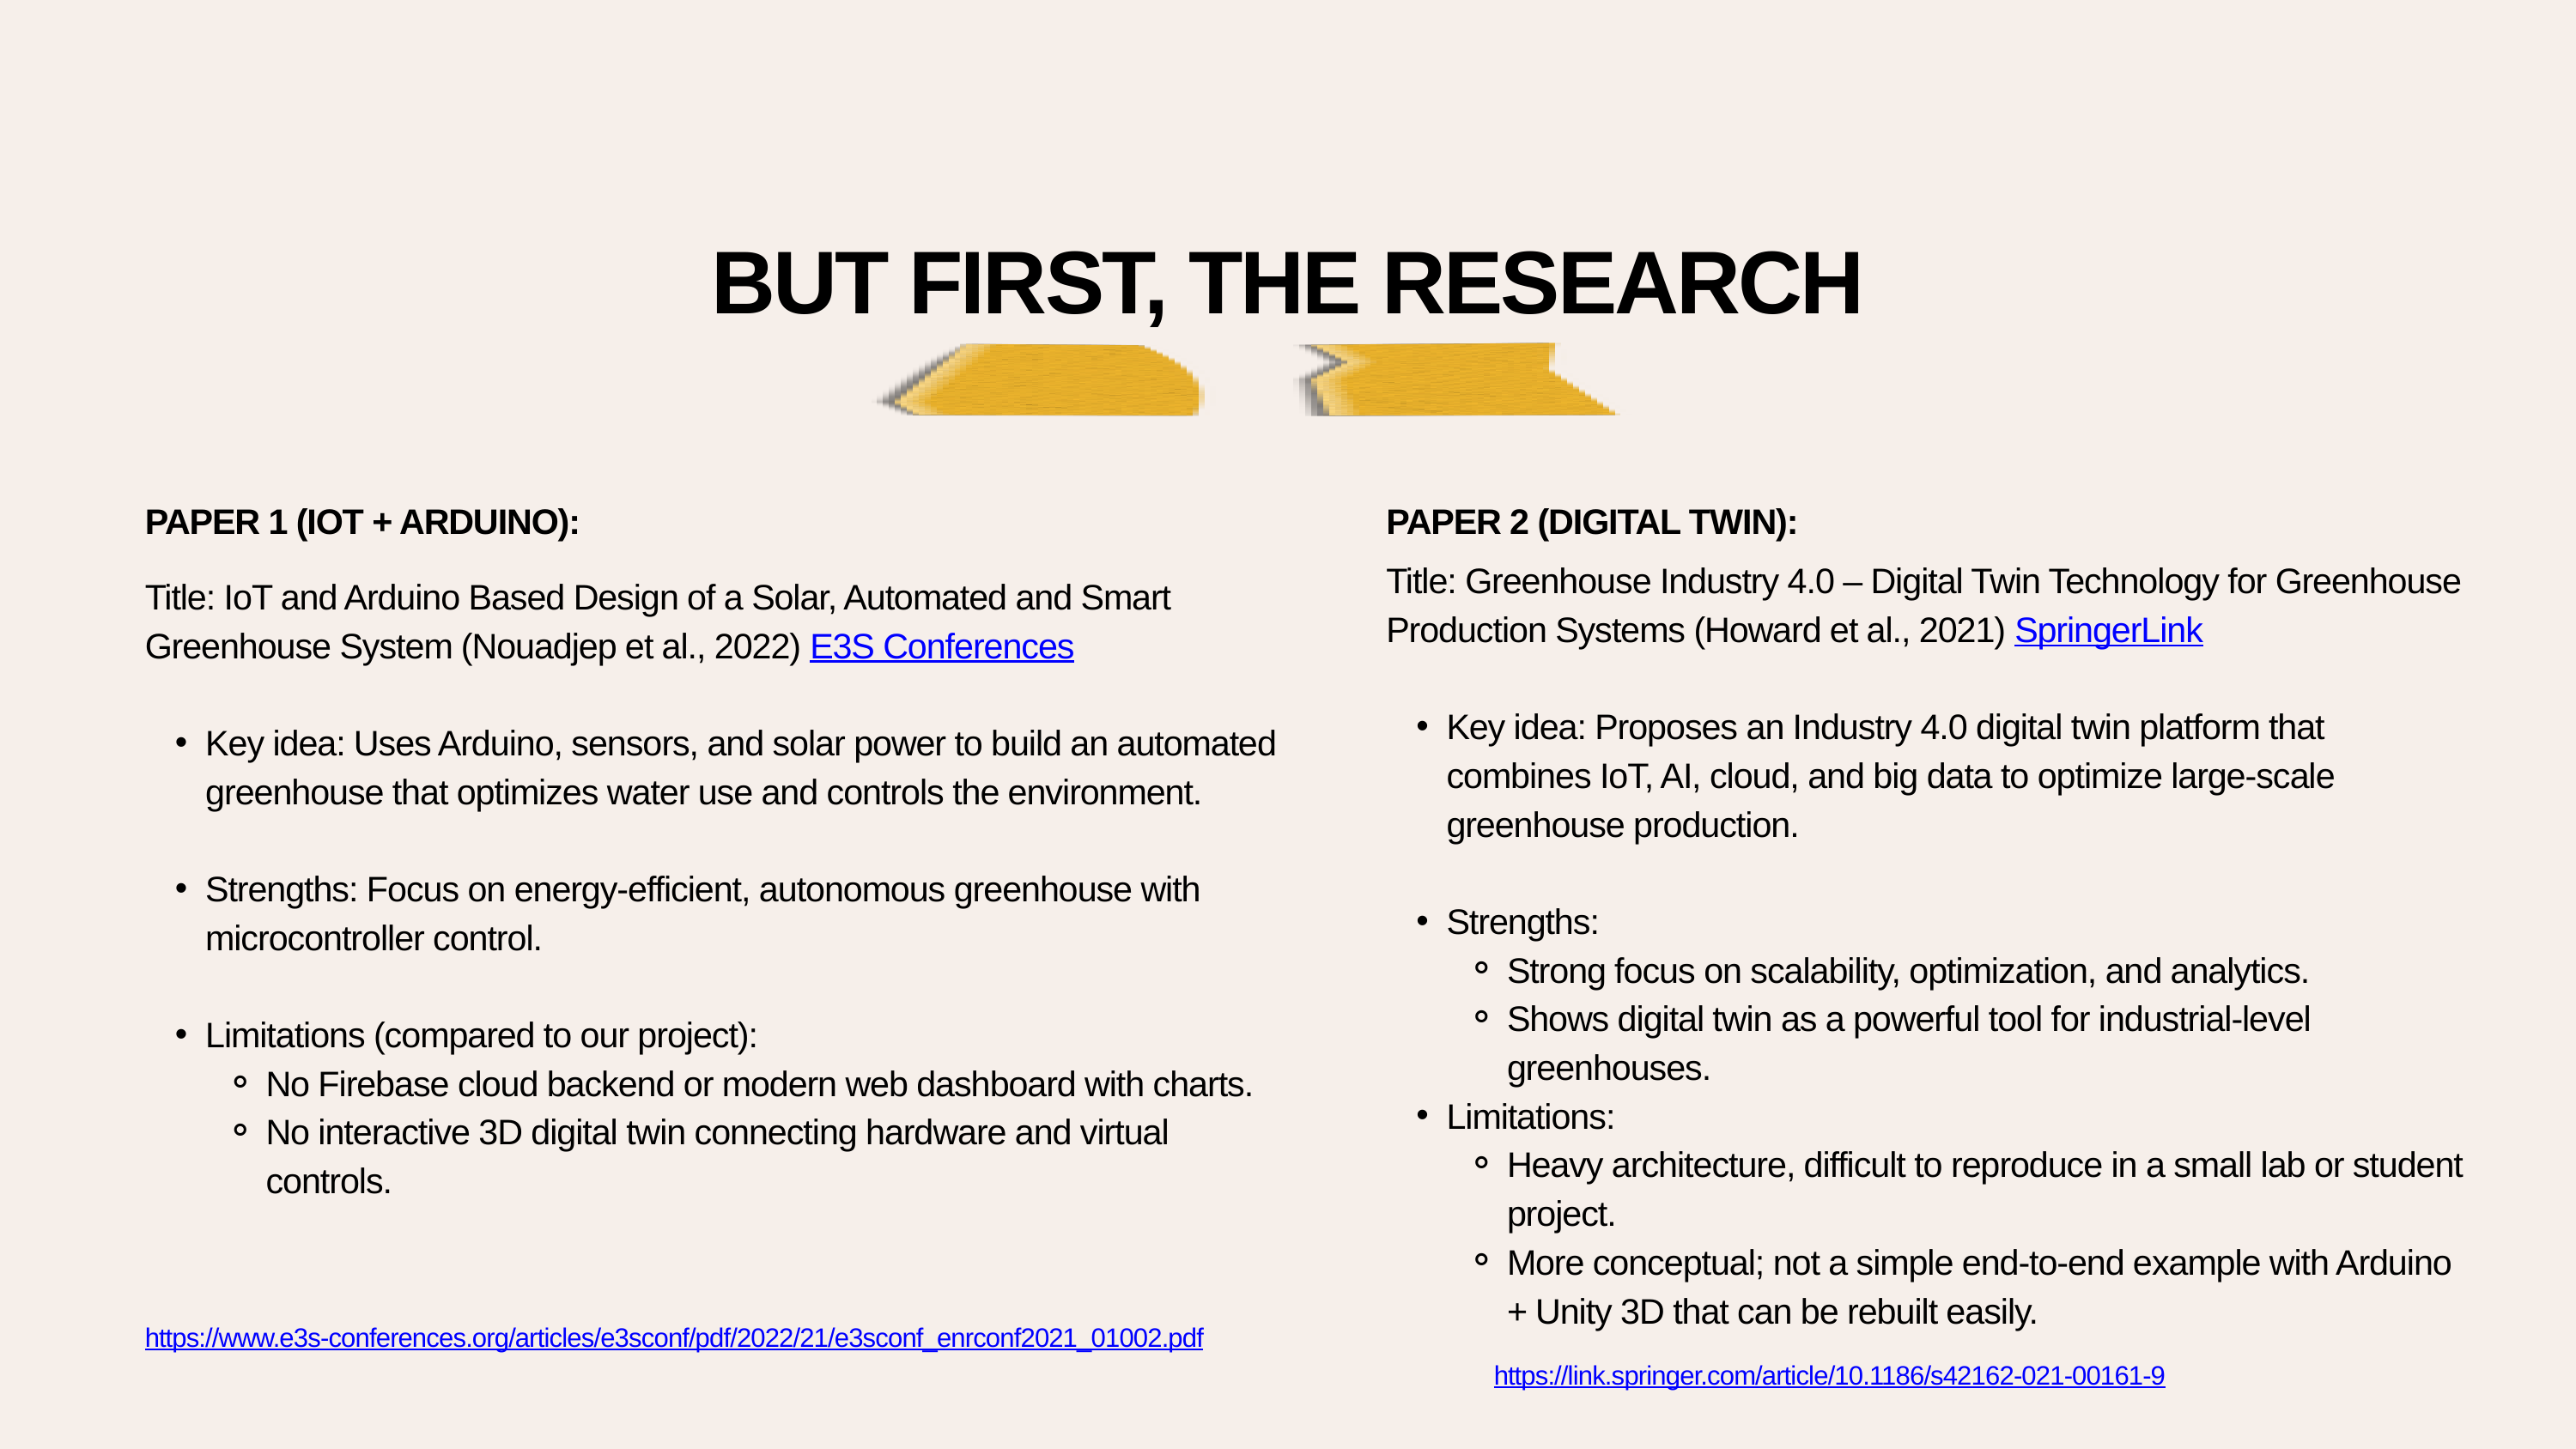

BUT FIRST, THE RESEARCH
PAPER 1 (IOT + ARDUINO):
PAPER 2 (DIGITAL TWIN):
Title: Greenhouse Industry 4.0 – Digital Twin Technology for Greenhouse Production Systems (Howard et al., 2021) SpringerLink

Key idea: Proposes an Industry 4.0 digital twin platform that combines IoT, AI, cloud, and big data to optimize large-scale greenhouse production.

Strengths:
Strong focus on scalability, optimization, and analytics.
Shows digital twin as a powerful tool for industrial-level greenhouses.
Limitations:
Heavy architecture, difficult to reproduce in a small lab or student project.
More conceptual; not a simple end-to-end example with Arduino + Unity 3D that can be rebuilt easily.

Title: IoT and Arduino Based Design of a Solar, Automated and Smart Greenhouse System (Nouadjep et al., 2022) E3S Conferences

Key idea: Uses Arduino, sensors, and solar power to build an automated greenhouse that optimizes water use and controls the environment.

Strengths: Focus on energy-efficient, autonomous greenhouse with microcontroller control.

Limitations (compared to our project):
No Firebase cloud backend or modern web dashboard with charts.
No interactive 3D digital twin connecting hardware and virtual controls.

https://www.e3s-conferences.org/articles/e3sconf/pdf/2022/21/e3sconf_enrconf2021_01002.pdf
https://link.springer.com/article/10.1186/s42162-021-00161-9